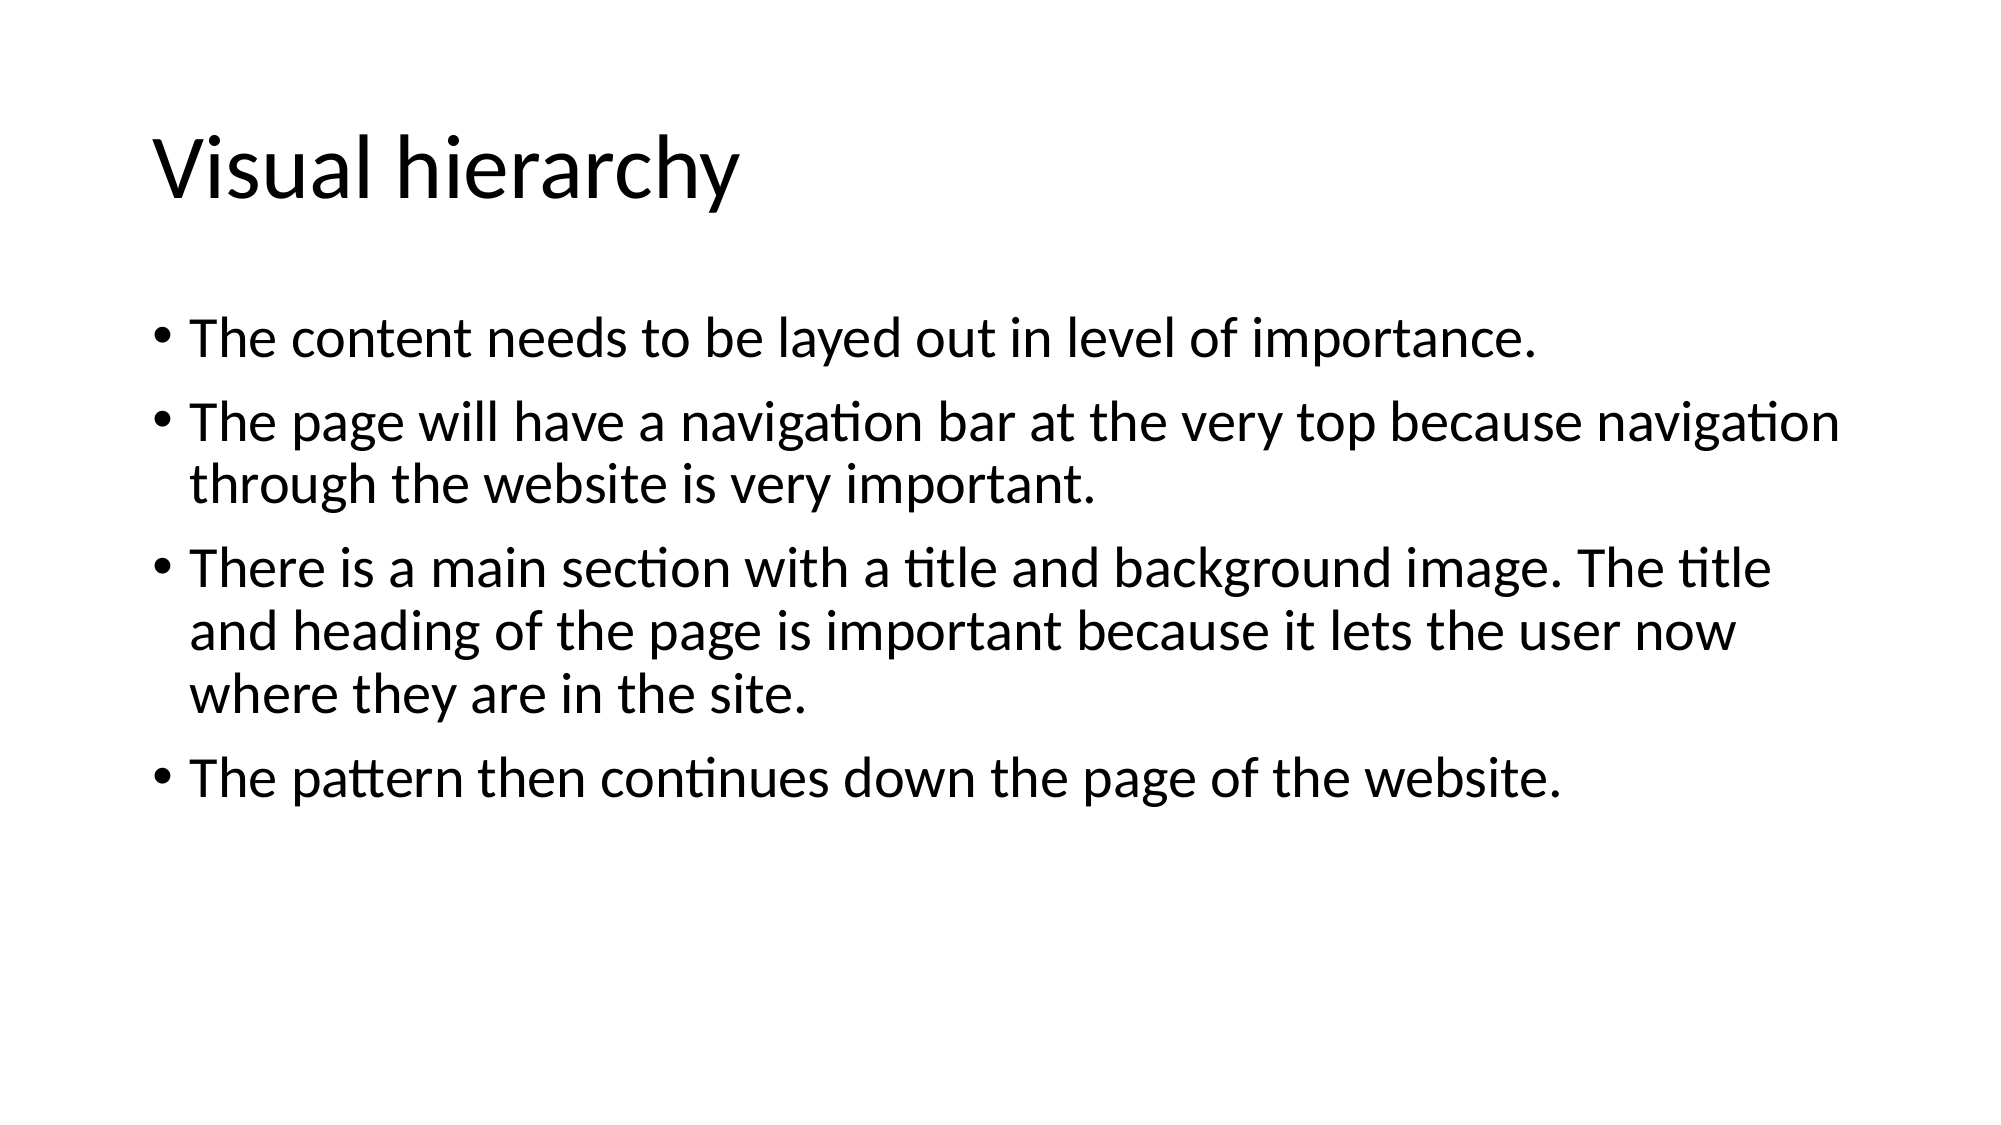

# Visual hierarchy
The content needs to be layed out in level of importance.
The page will have a navigation bar at the very top because navigation through the website is very important.
There is a main section with a title and background image. The title and heading of the page is important because it lets the user now where they are in the site.
The pattern then continues down the page of the website.